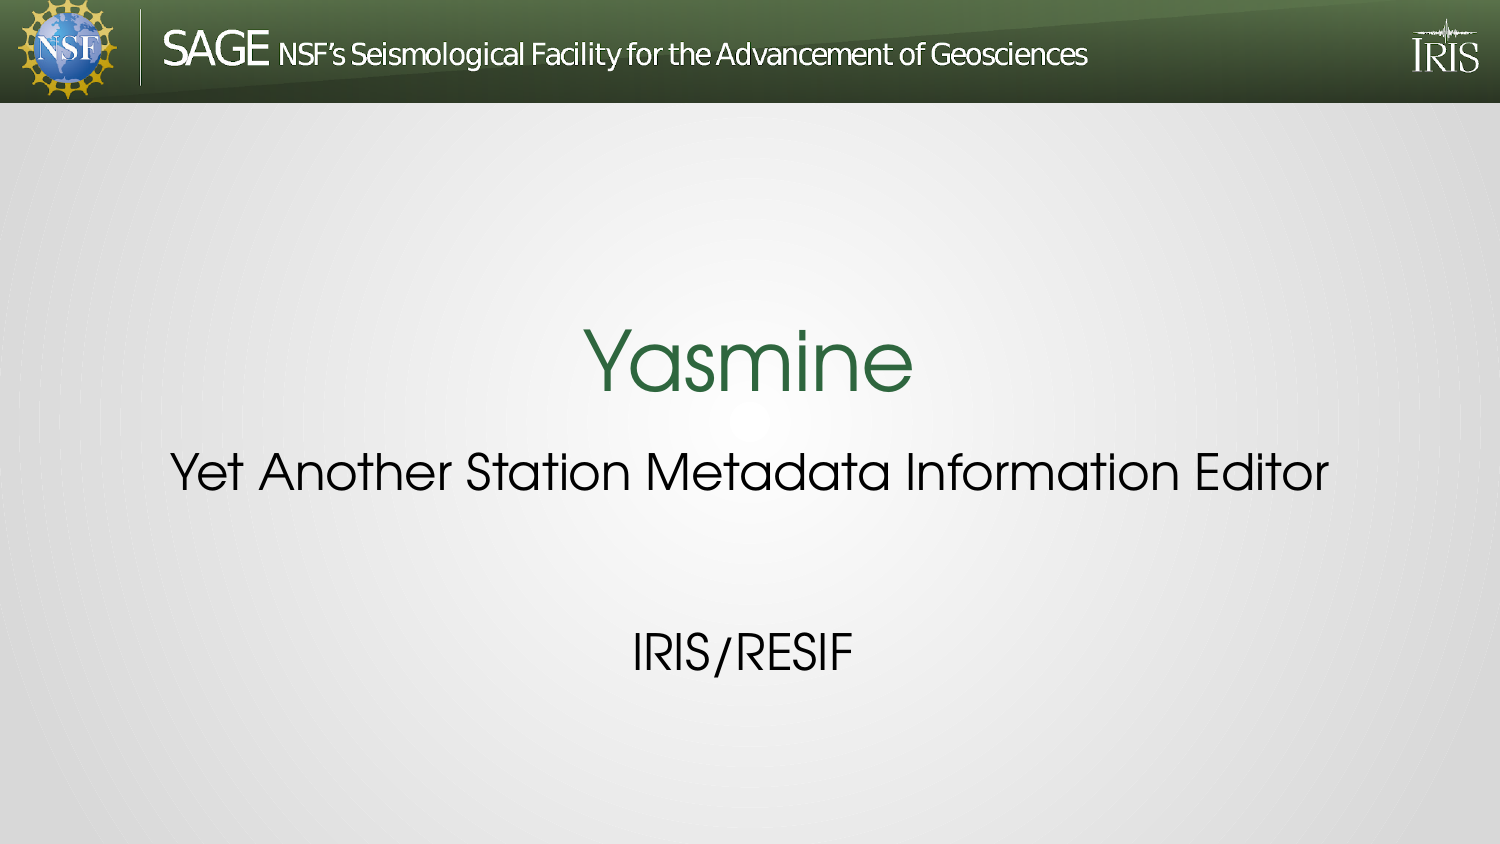

# Yasmine
Yet Another Station Metadata Information Editor

IRIS/RESIF